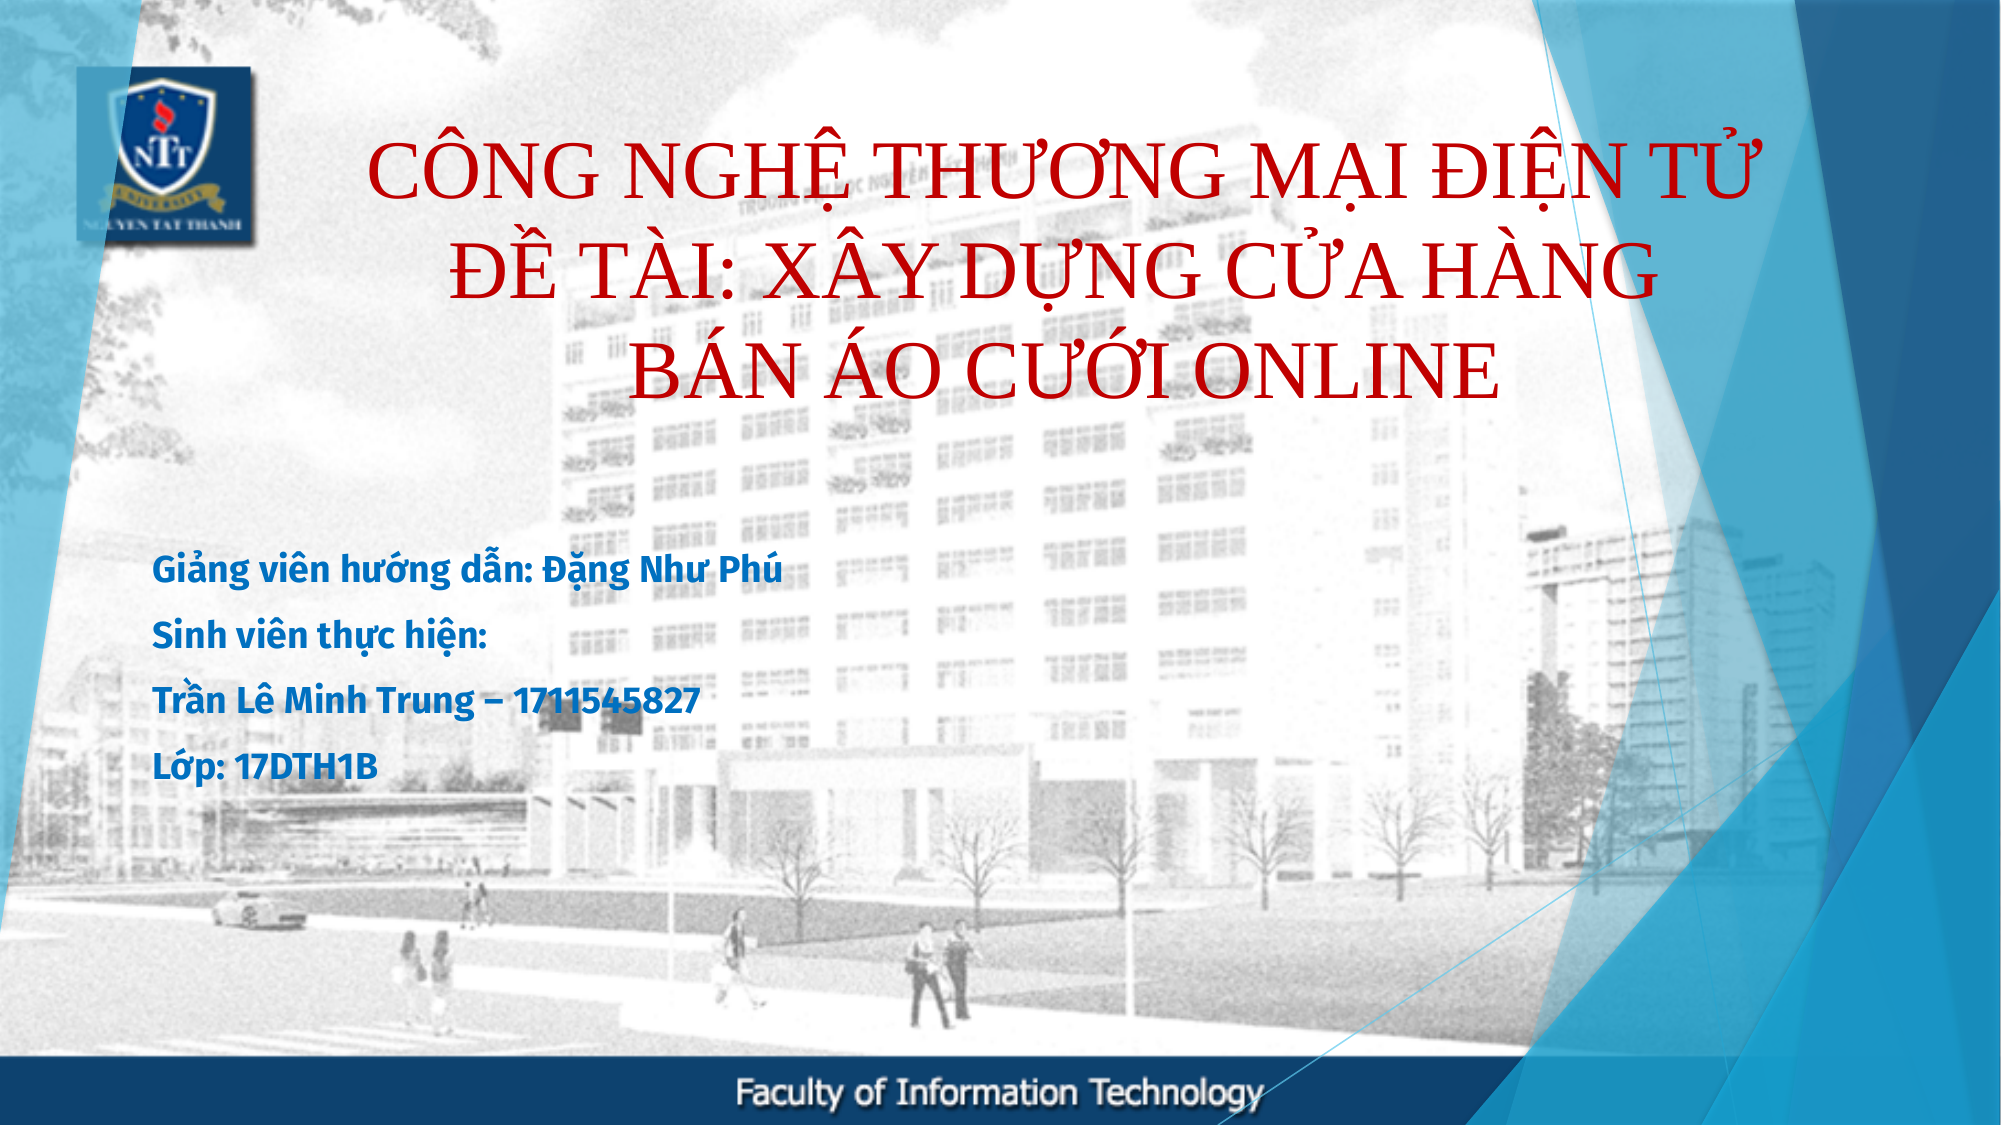

# CÔNG NGHỆ THƯƠNG MẠI ĐIỆN TỬ ĐỀ TÀI: XÂY DỰNG CỬA HÀNG BÁN ÁO CƯỚI ONLINE
Giảng viên hướng dẫn: Đặng Như Phú
Sinh viên thực hiện:
Trần Lê Minh Trung – 1711545827
Lớp: 17DTH1B